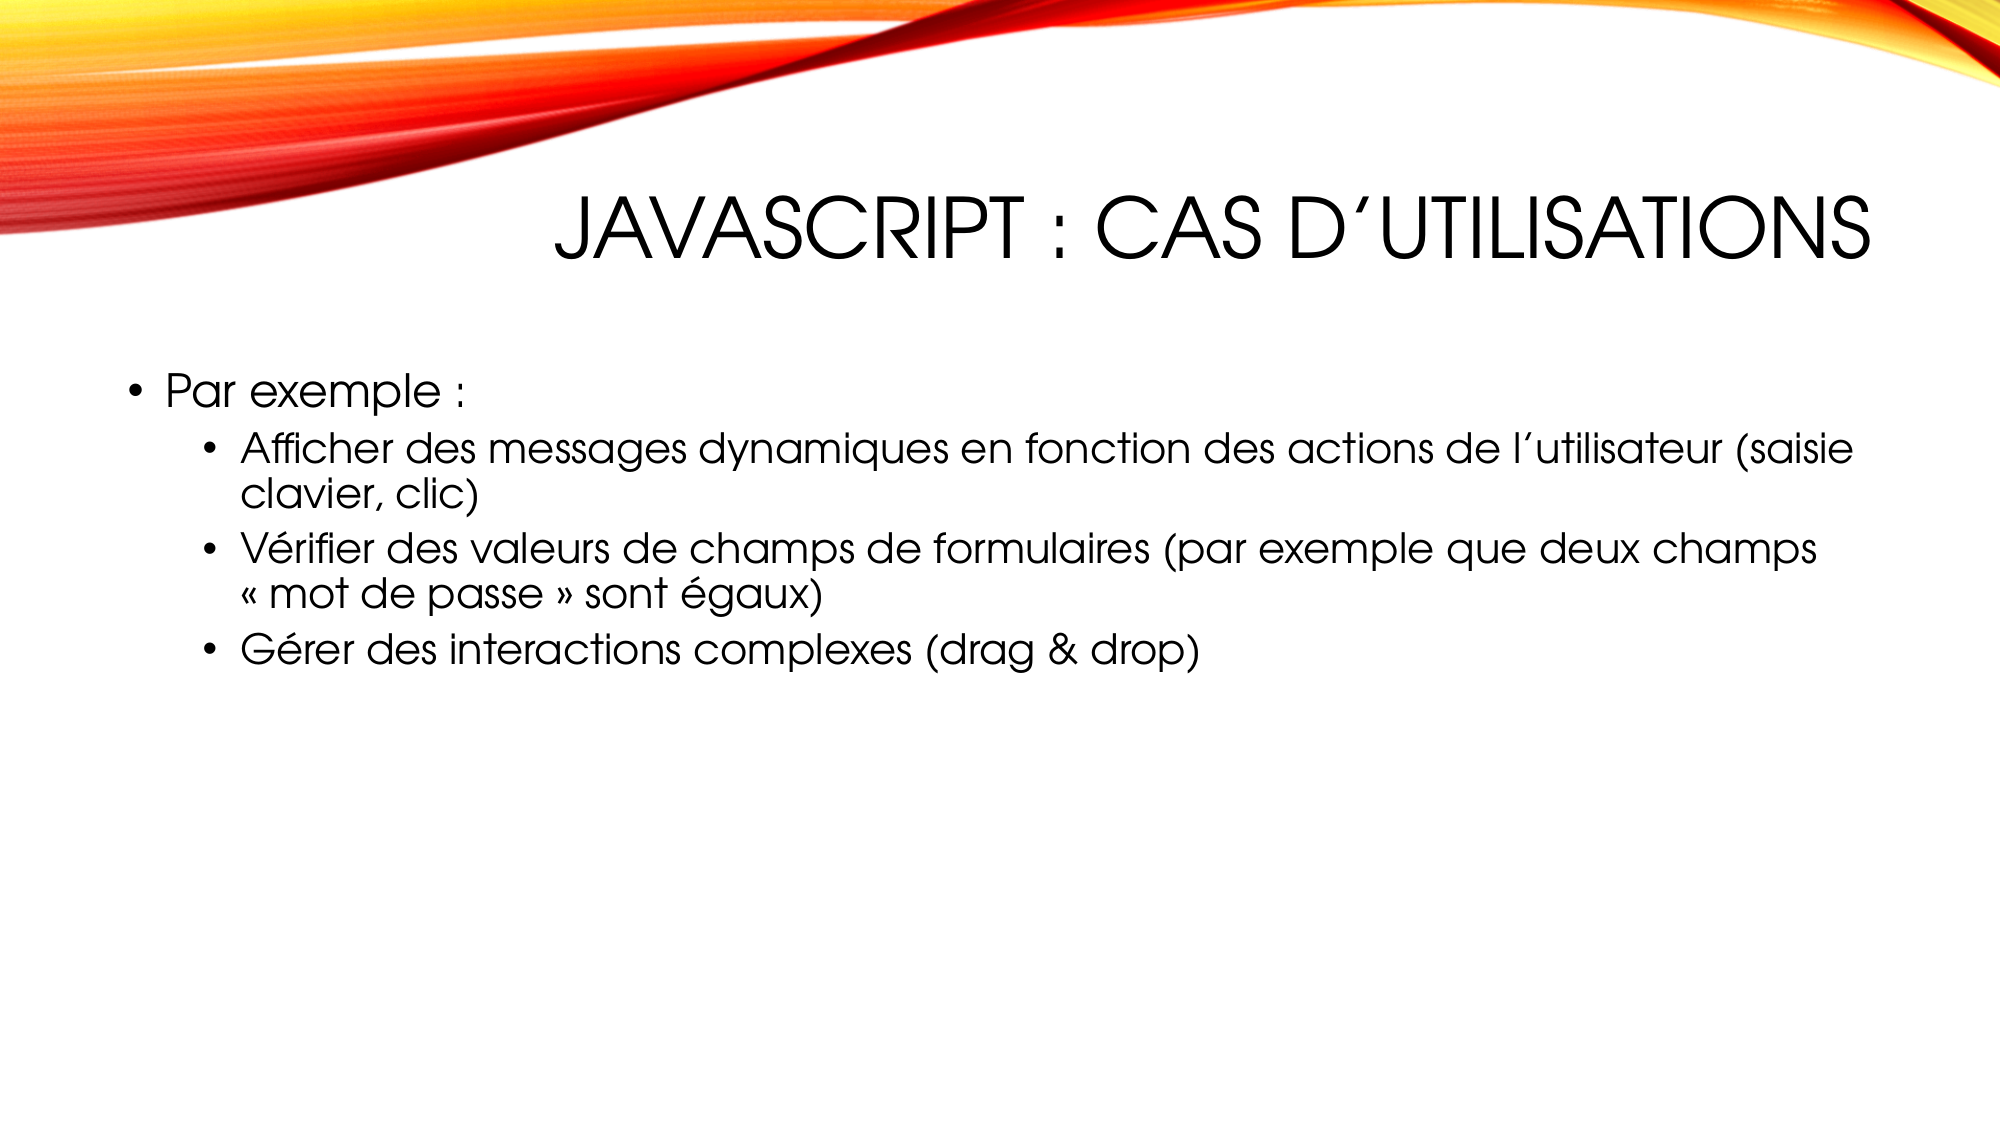

# Javascript : Cas d’utilisations
Par exemple :
Afficher des messages dynamiques en fonction des actions de l’utilisateur (saisie clavier, clic)
Vérifier des valeurs de champs de formulaires (par exemple que deux champs « mot de passe » sont égaux)
Gérer des interactions complexes (drag & drop)